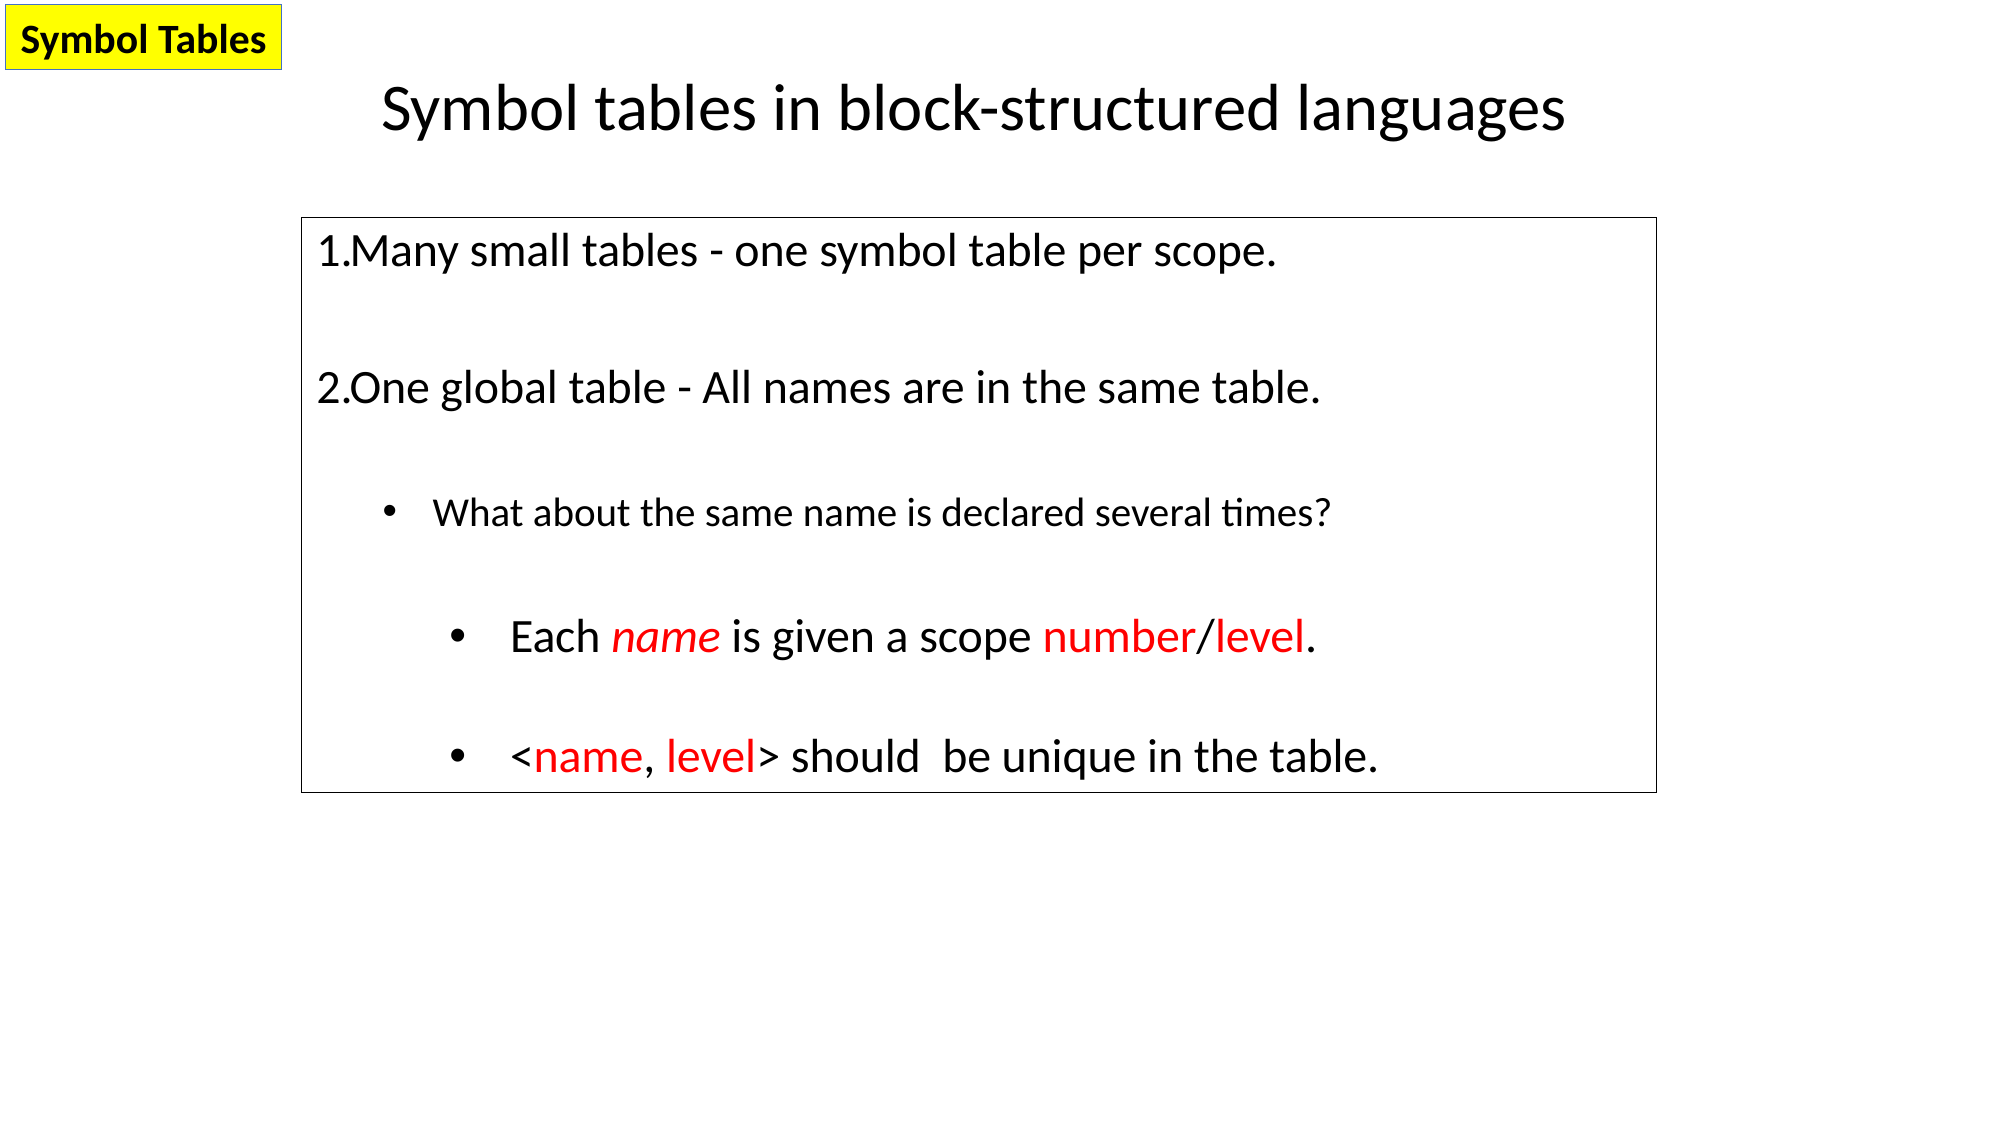

# Symbol tables in block-structured languages
Symbol Tables
Many small tables - one symbol table per scope.

One global table - All names are in the same table.

What about the same name is declared several times?

 Each name is given a scope number/level.

 <name, level> should  be unique in the table.